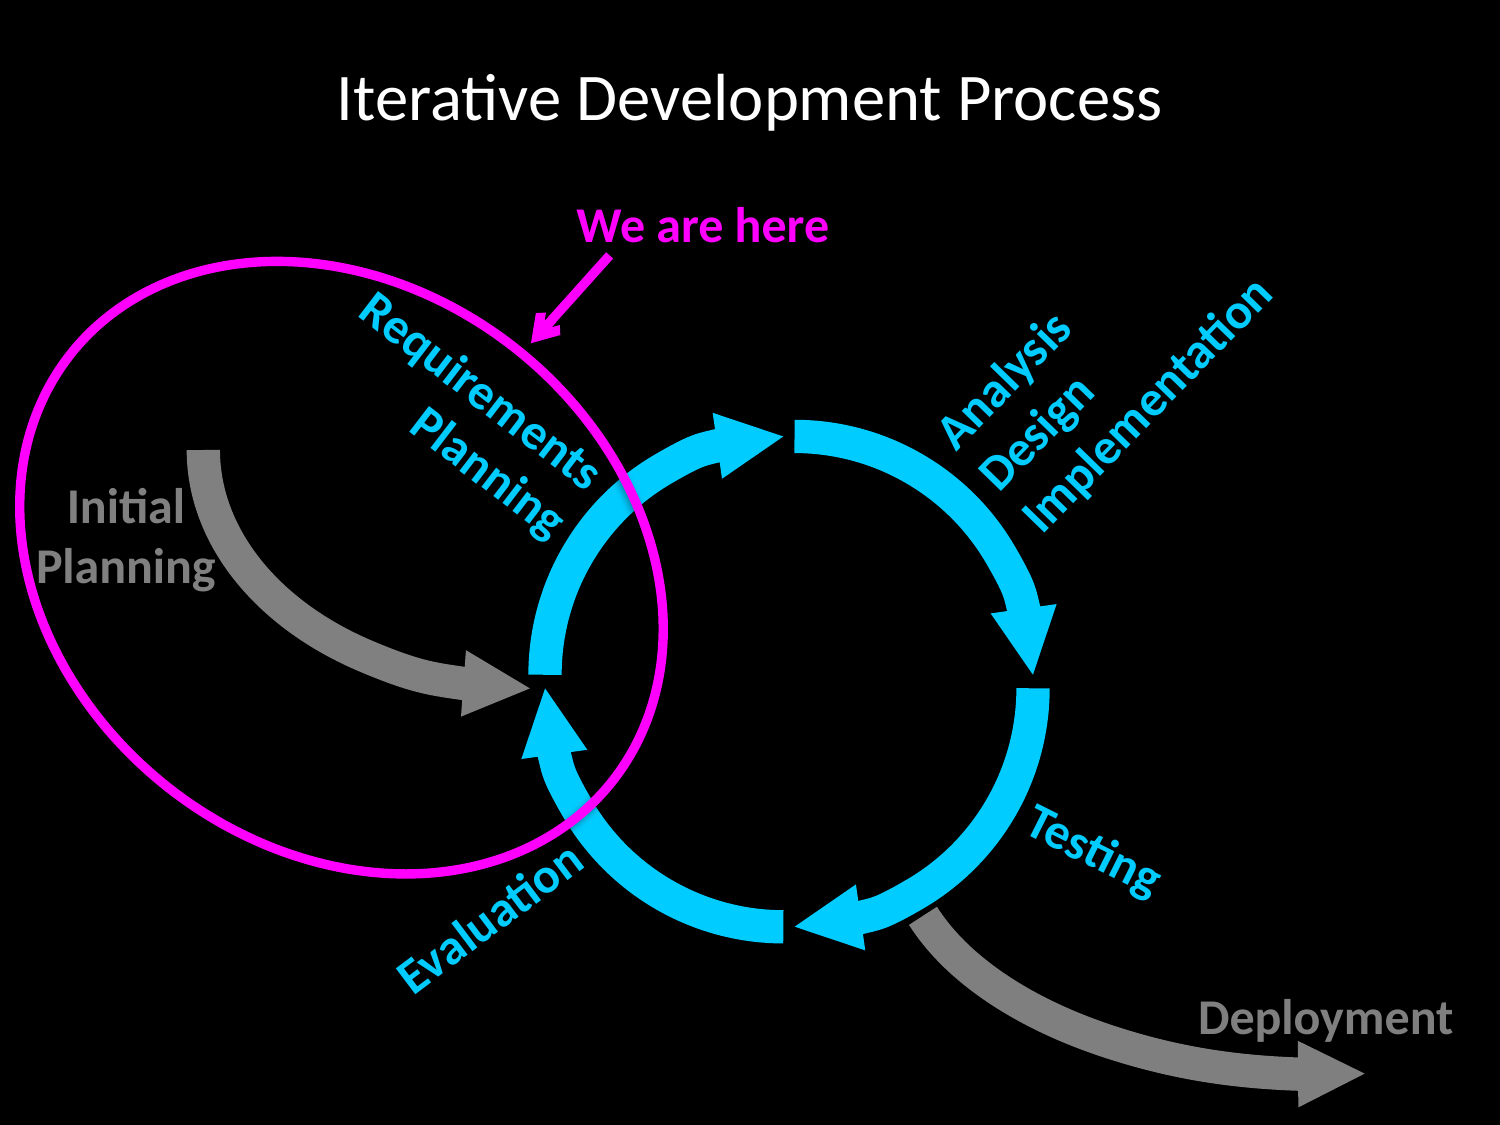

# Iterative Development Process

Analysis
Design
Implementation
Requirements
Planning

Initial
Planning
Testing
Evaluation
Deployment
We are here